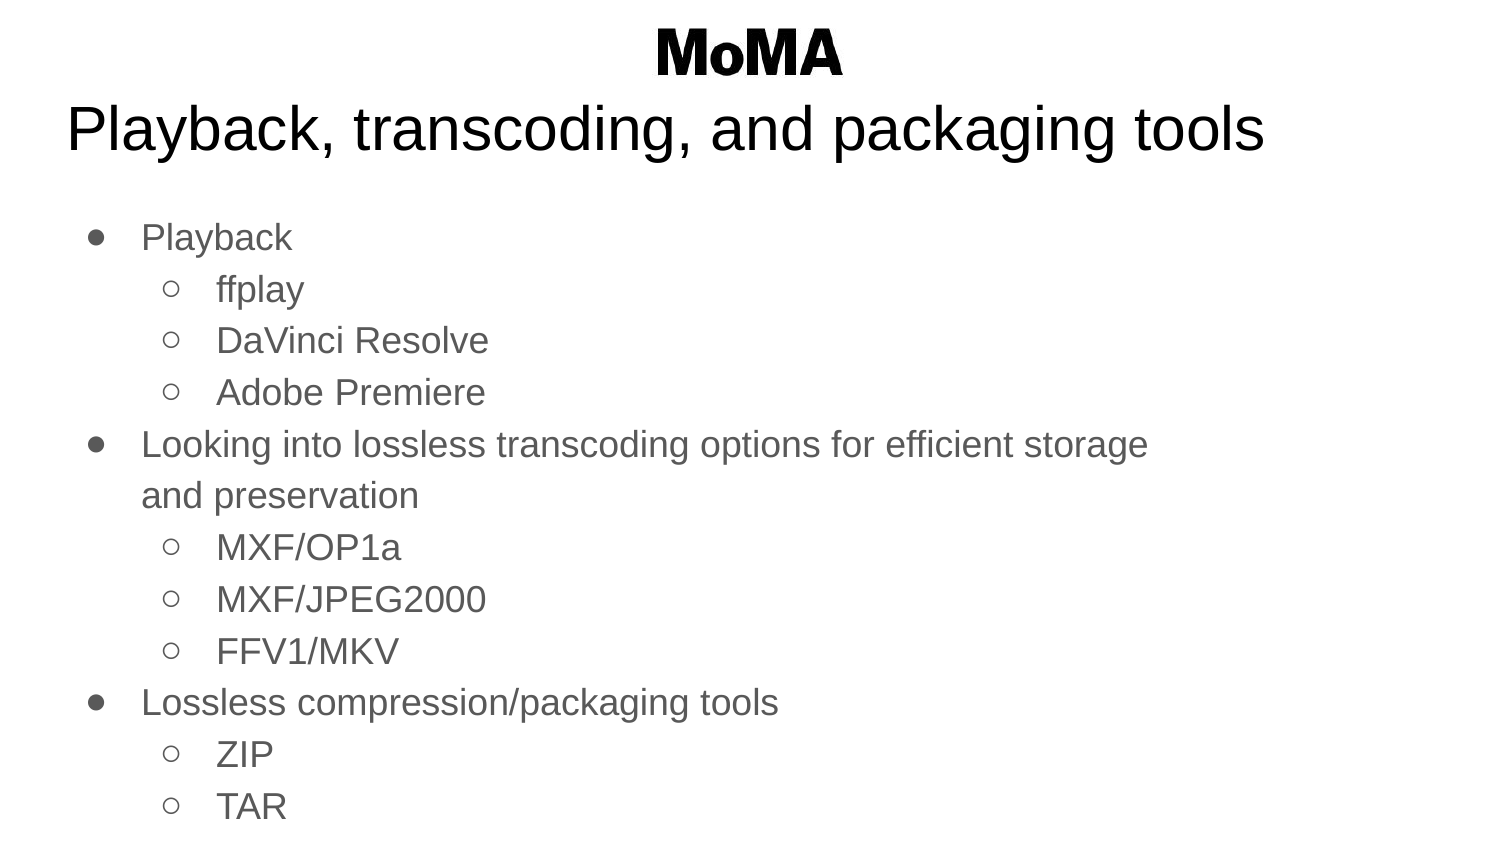

# Playback, transcoding, and packaging tools

Playback
ffplay
DaVinci Resolve
Adobe Premiere
Looking into lossless transcoding options for efficient storage and preservation
MXF/OP1a
MXF/JPEG2000
FFV1/MKV
Lossless compression/packaging tools
ZIP
TAR